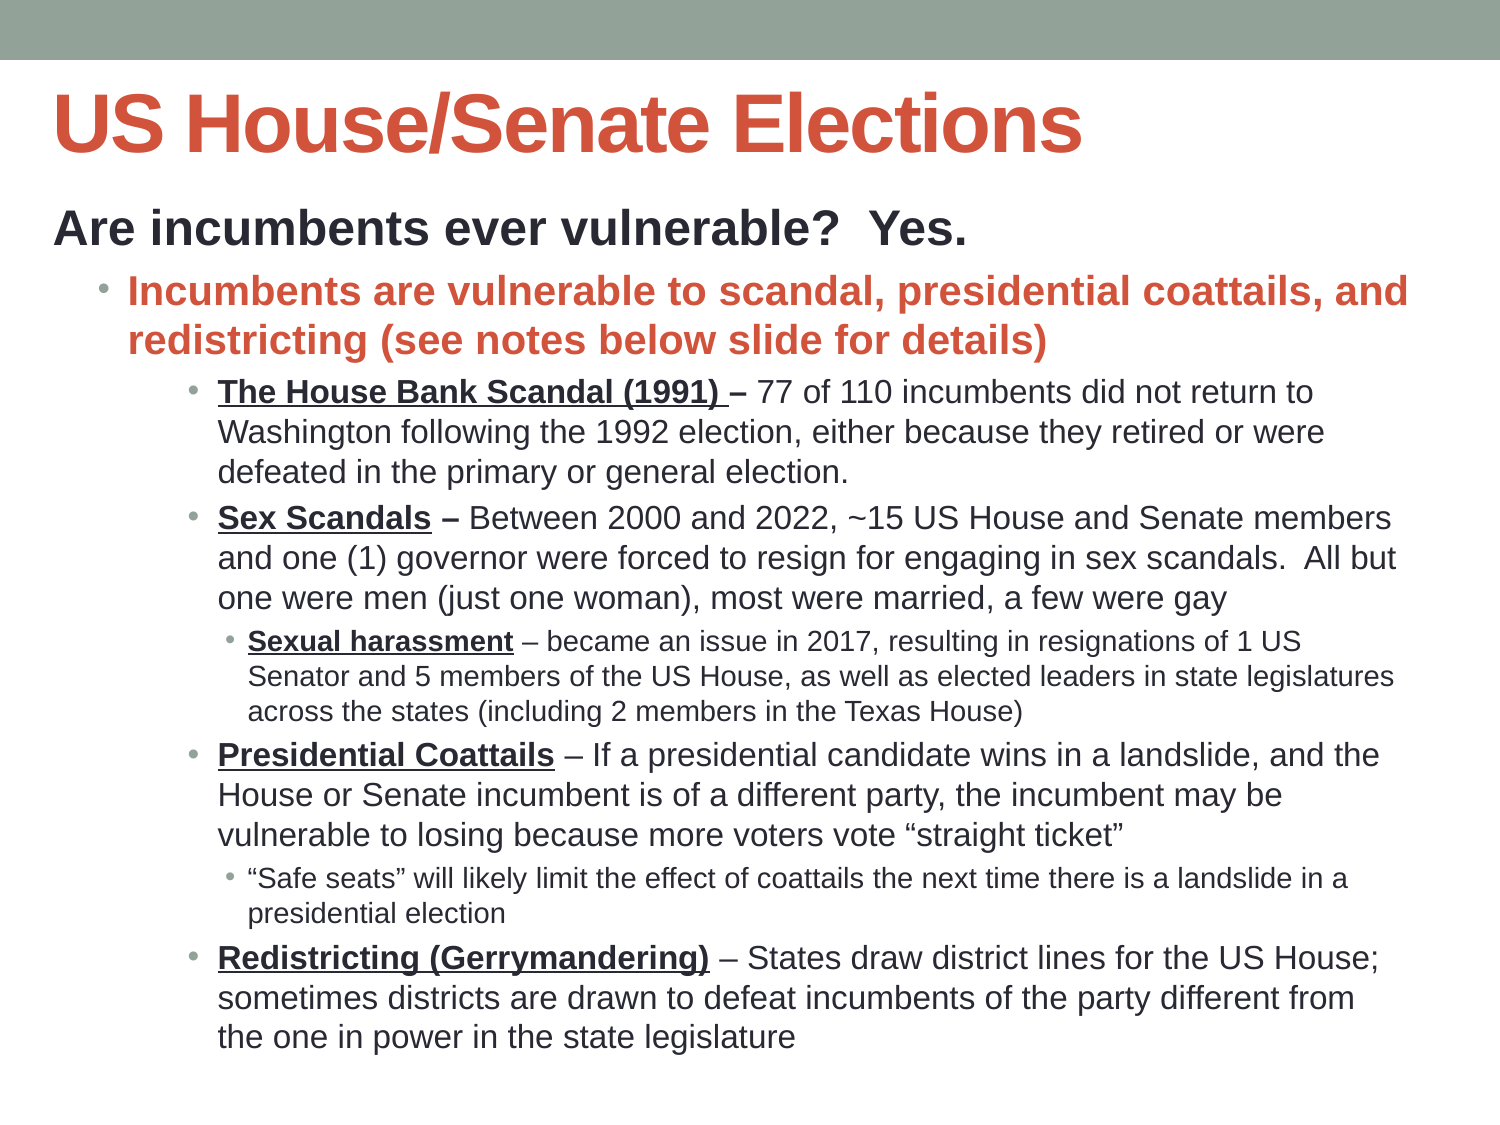

# US House/Senate Elections
Are incumbents ever vulnerable?  Yes.
Incumbents are vulnerable to scandal, presidential coattails, and redistricting (see notes below slide for details)
The House Bank Scandal (1991) – 77 of 110 incumbents did not return to Washington following the 1992 election, either because they retired or were defeated in the primary or general election.
Sex Scandals – Between 2000 and 2022, ~15 US House and Senate members and one (1) governor were forced to resign for engaging in sex scandals.  All but one were men (just one woman), most were married, a few were gay
Sexual harassment – became an issue in 2017, resulting in resignations of 1 US Senator and 5 members of the US House, as well as elected leaders in state legislatures across the states (including 2 members in the Texas House)
Presidential Coattails – If a presidential candidate wins in a landslide, and the House or Senate incumbent is of a different party, the incumbent may be vulnerable to losing because more voters vote “straight ticket”
“Safe seats” will likely limit the effect of coattails the next time there is a landslide in a presidential election
Redistricting (Gerrymandering) – States draw district lines for the US House; sometimes districts are drawn to defeat incumbents of the party different from the one in power in the state legislature